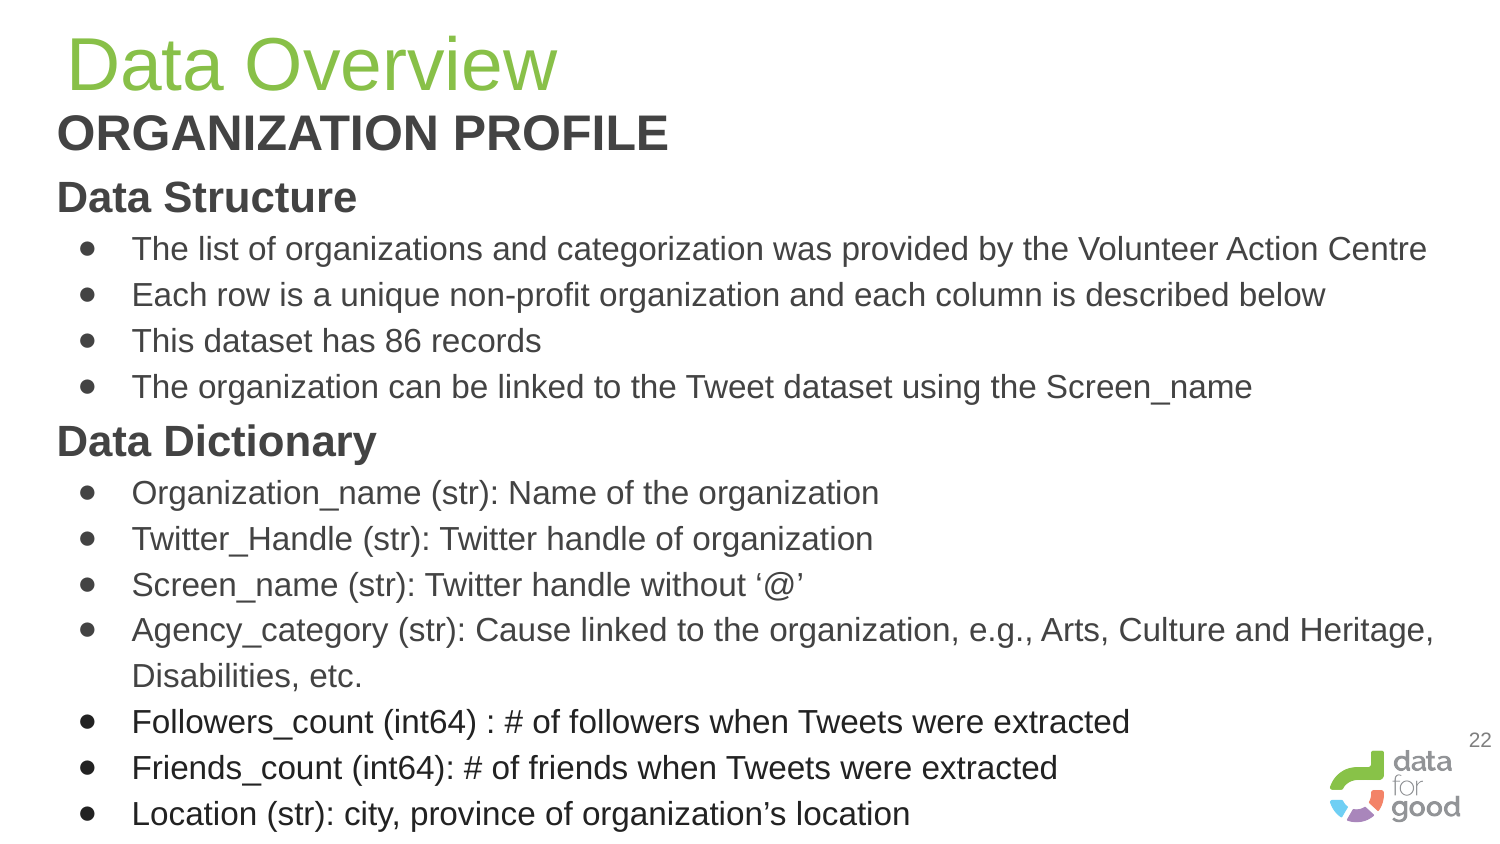

# Data Overview
ORGANIZATION PROFILE
Data Structure
The list of organizations and categorization was provided by the Volunteer Action Centre
Each row is a unique non-profit organization and each column is described below
This dataset has 86 records
The organization can be linked to the Tweet dataset using the Screen_name
Data Dictionary
Organization_name (str): Name of the organization
Twitter_Handle (str): Twitter handle of organization
Screen_name (str): Twitter handle without ‘@’
Agency_category (str): Cause linked to the organization, e.g., Arts, Culture and Heritage, Disabilities, etc.
Followers_count (int64) : # of followers when Tweets were extracted
Friends_count (int64): # of friends when Tweets were extracted
Location (str): city, province of organization’s location
22